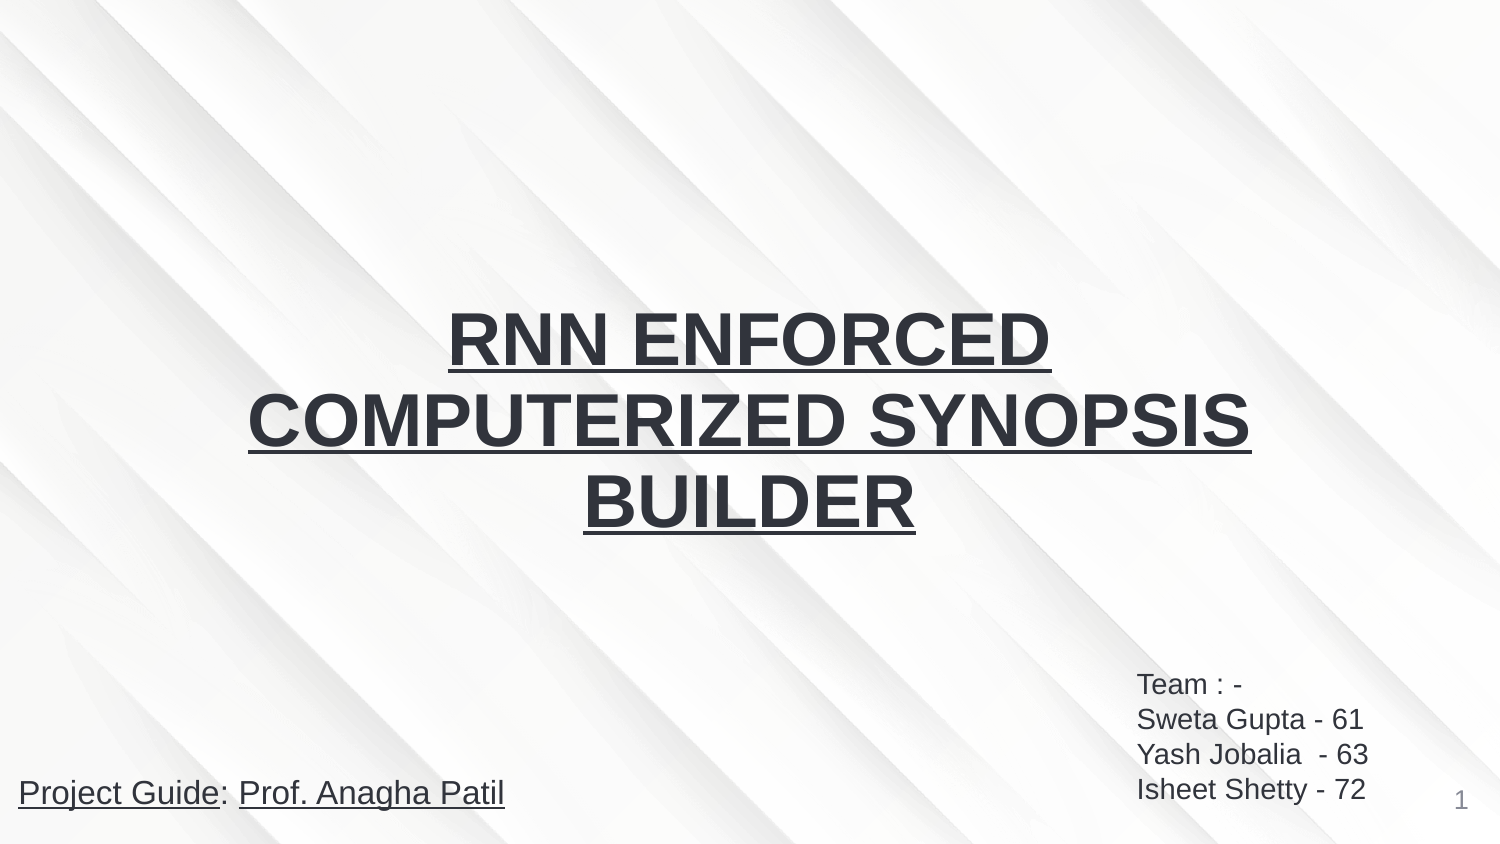

# RNN ENFORCED COMPUTERIZED SYNOPSIS BUILDER
Team : -
Sweta Gupta - 61
Yash Jobalia  - 63
Isheet Shetty - 72
Project Guide: Prof. Anagha Patil
1